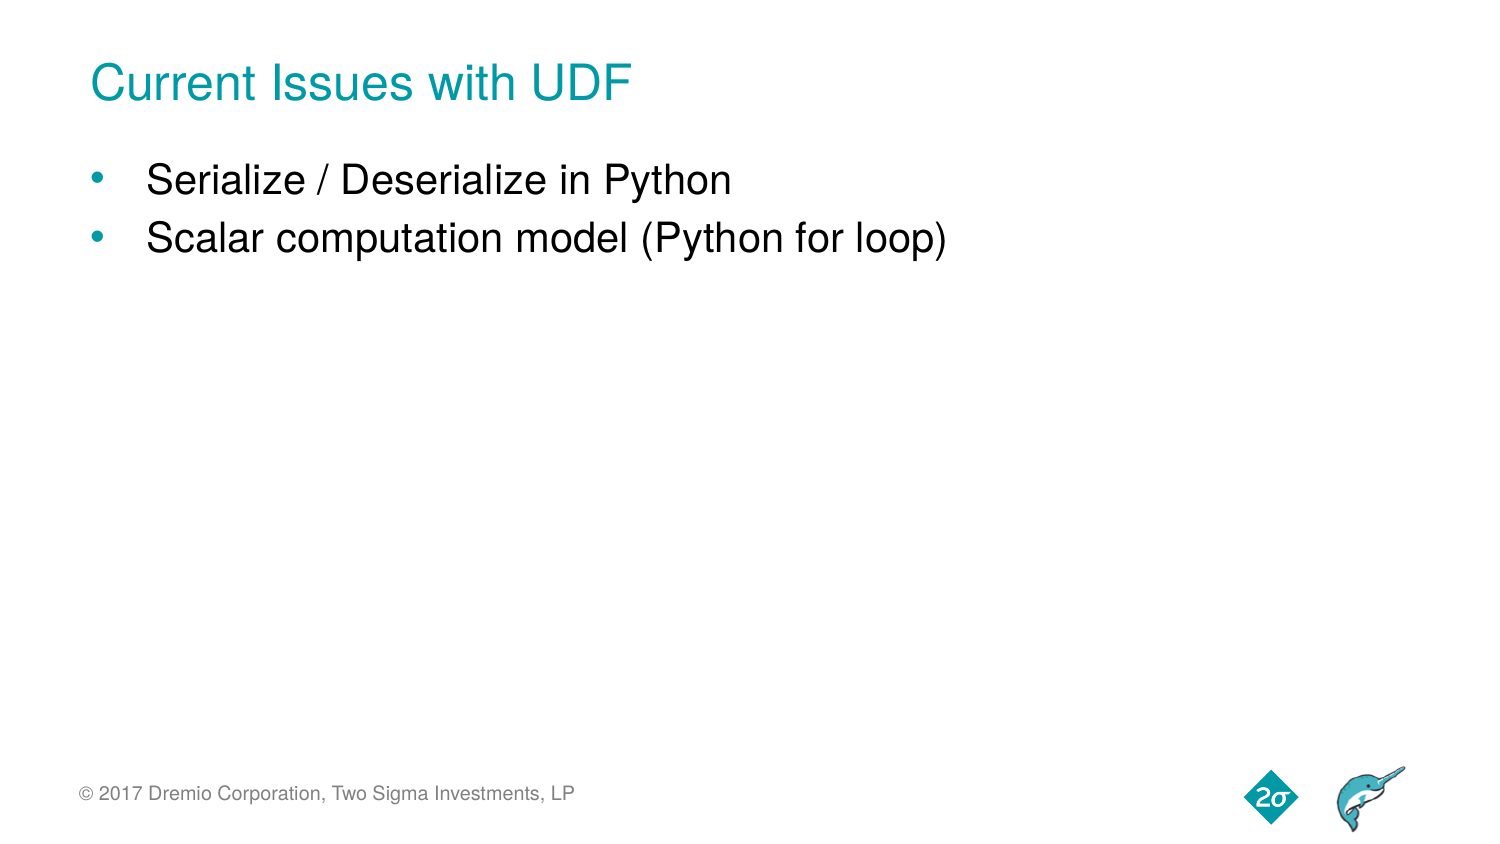

# Current Issues with UDF
Serialize / Deserialize in Python
Scalar computation model (Python for loop)